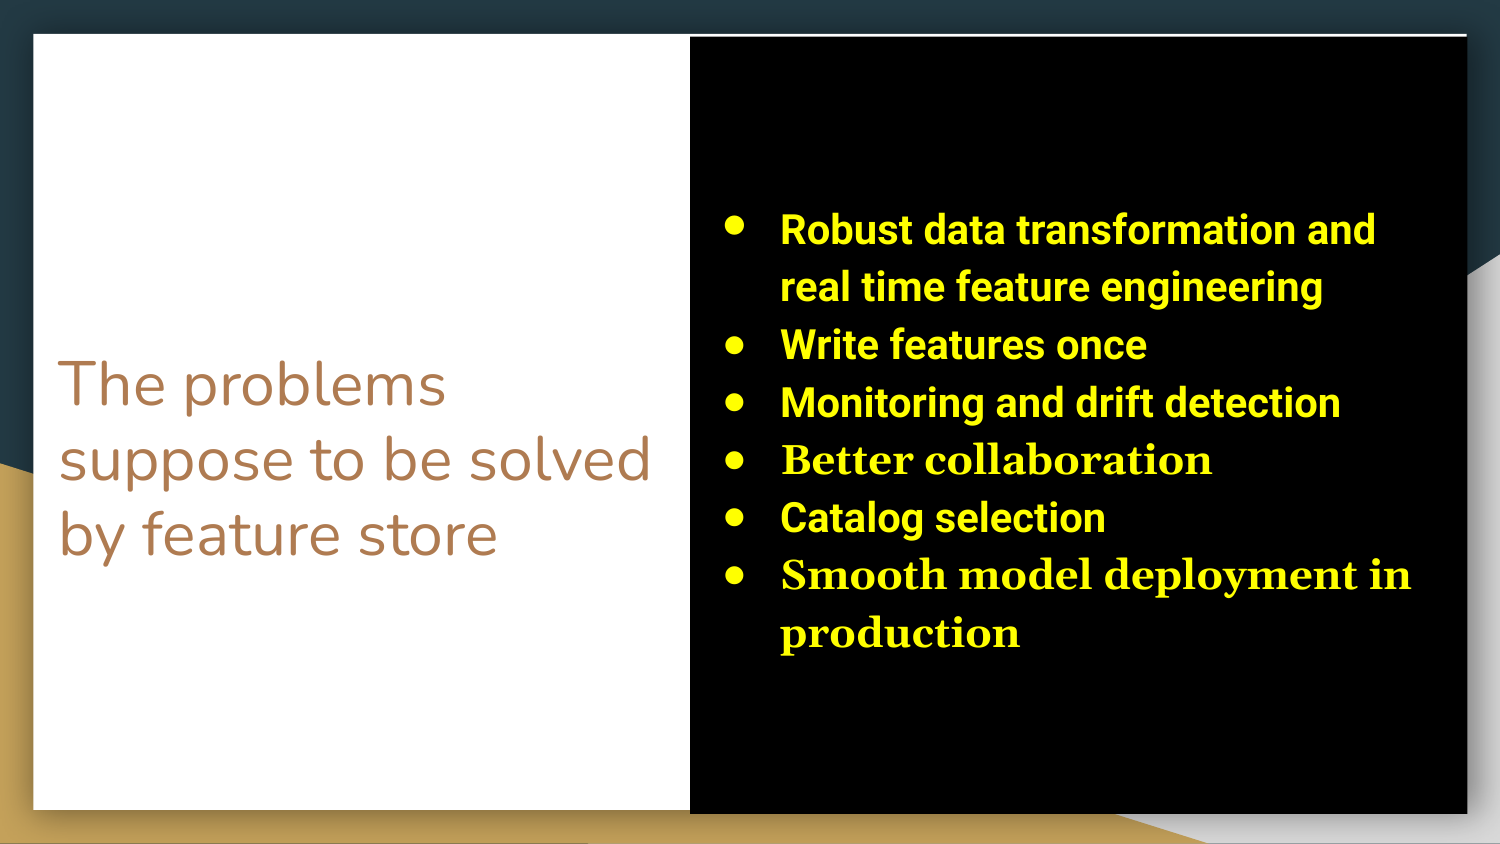

Robust data transformation and real time feature engineering
Write features once
Monitoring and drift detection
Better collaboration
Catalog selection
Smooth model deployment in production
# The problems suppose to be solved by feature store